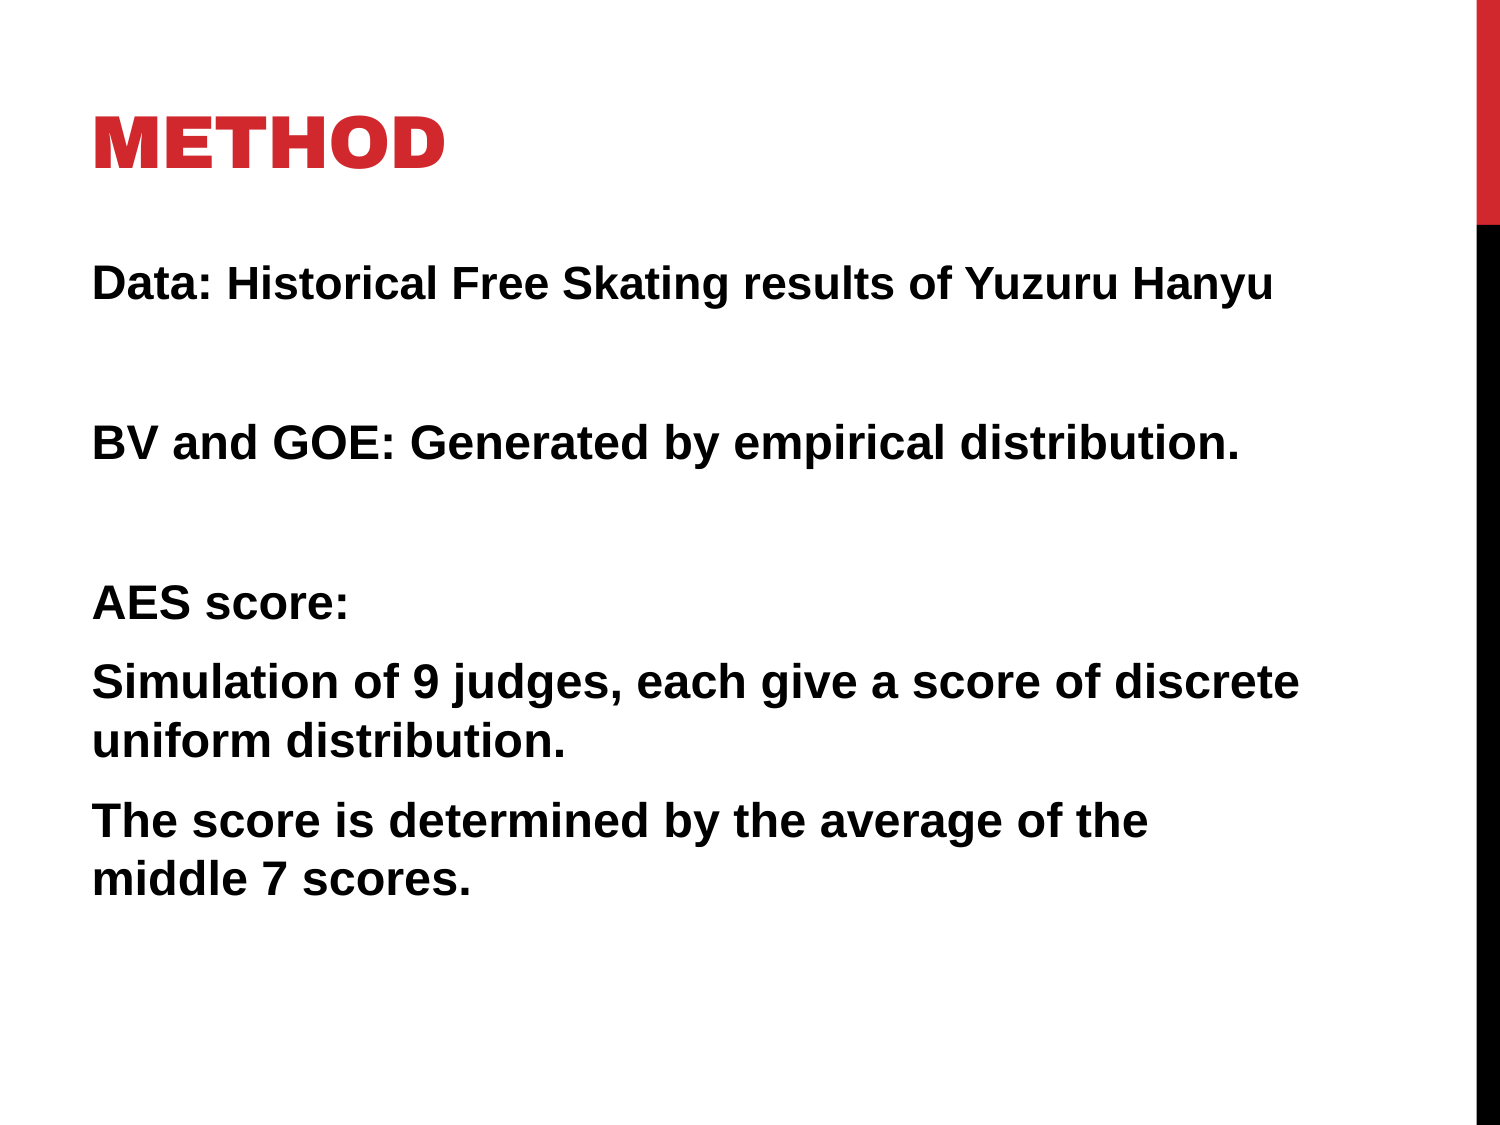

# Method
Data: Historical Free Skating results of Yuzuru Hanyu

BV and GOE: Generated by empirical distribution.

AES score:
Simulation of 9 judges, each give a score of discrete uniform distribution.
The score is determined by the average of the middle 7 scores.